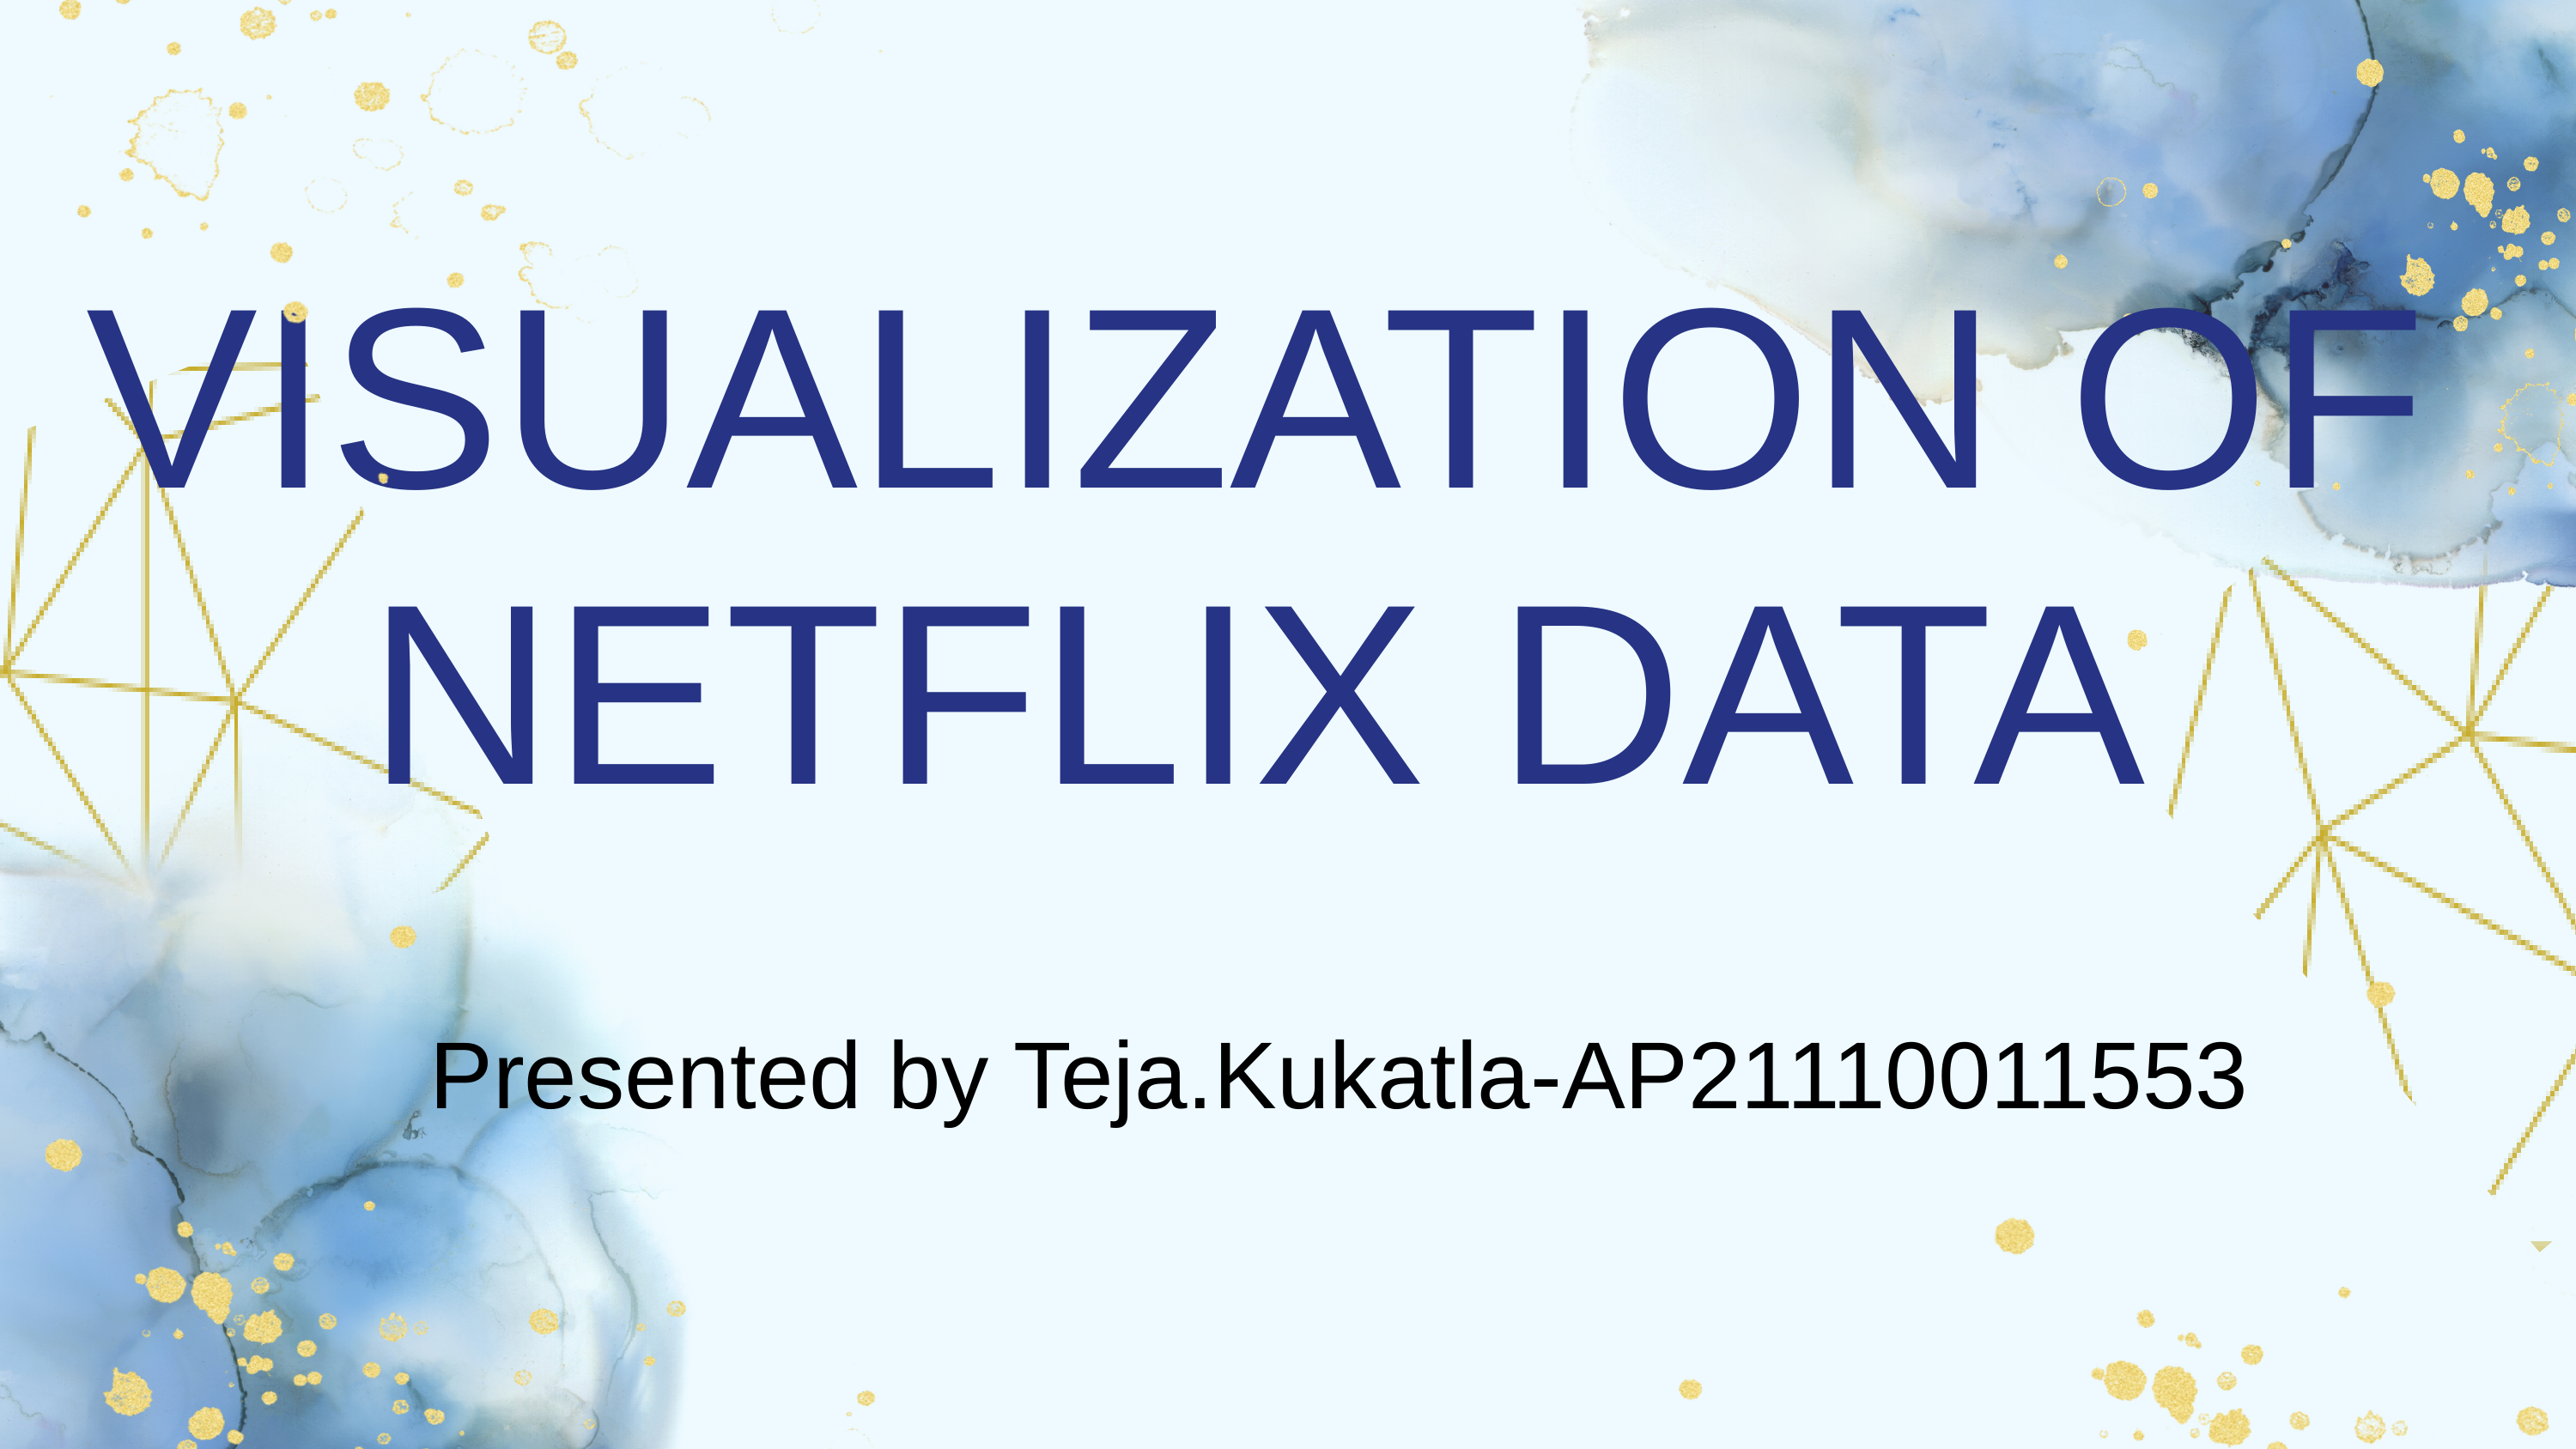

VISUALIZATION OF NETFLIX DATA

Presented by Teja.Kukatla-AP21110011553